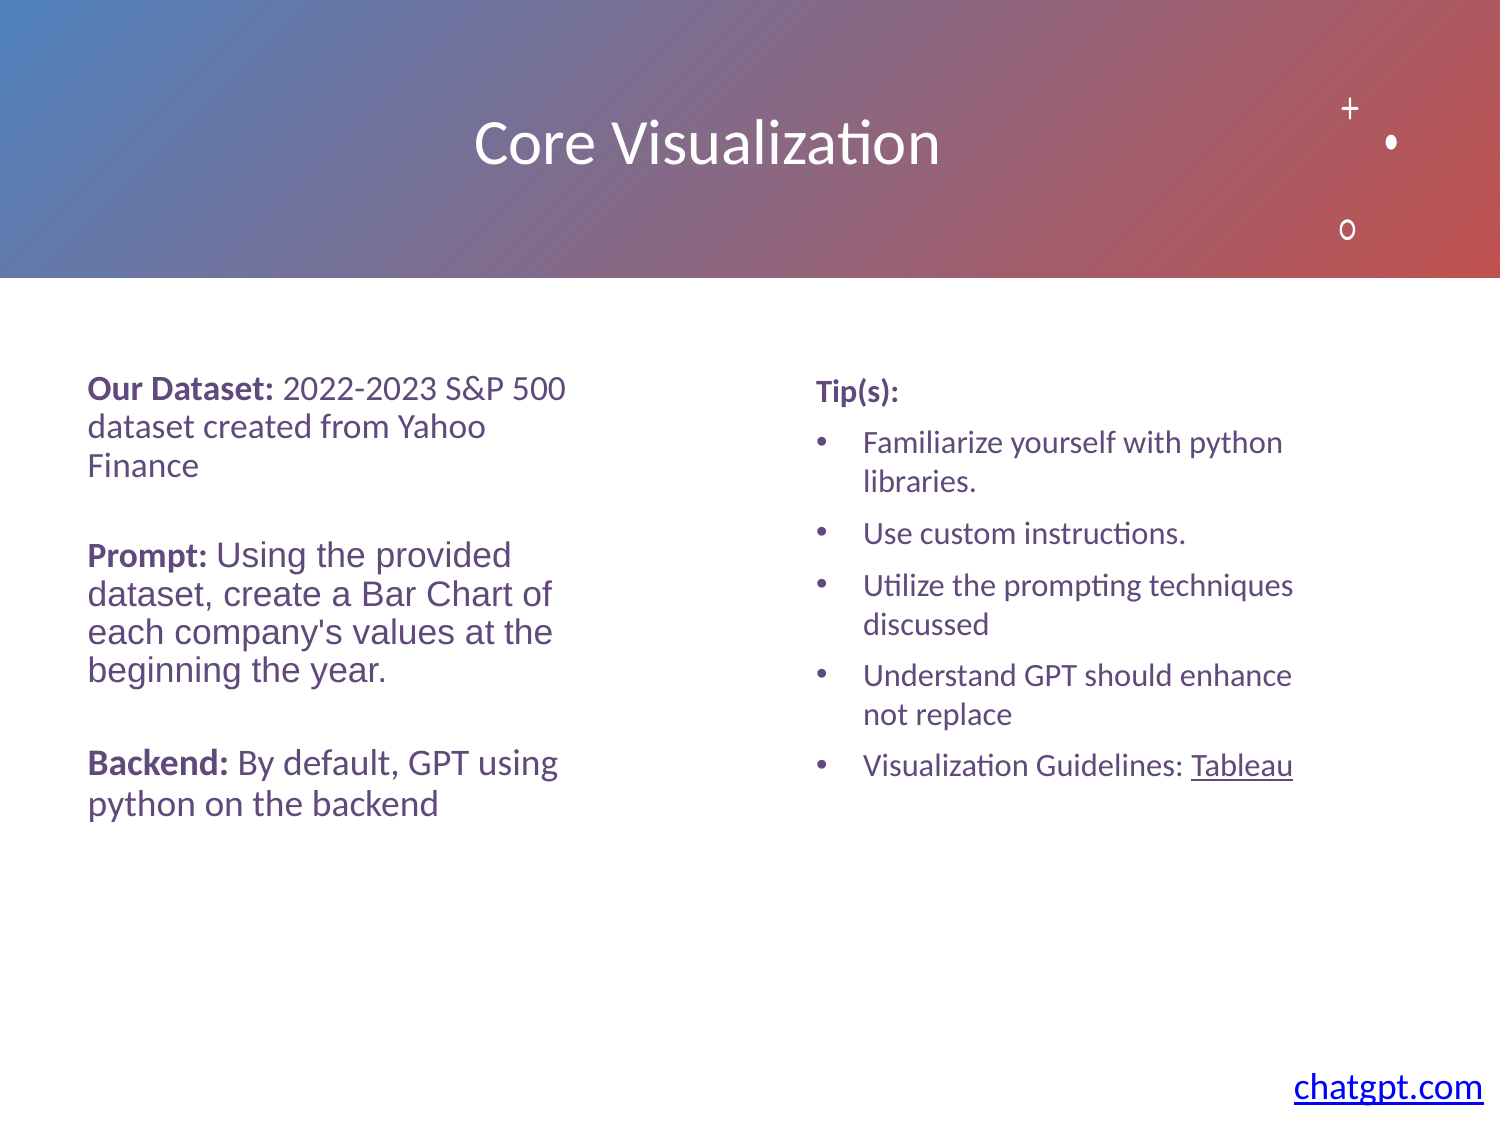

# Core Visualization

Our Dataset: 2022-2023 S&P 500 dataset created from Yahoo Finance

Prompt: Using the provided dataset, create a Bar Chart of each company's values at the beginning the year.

Backend: By default, GPT using python on the backend

Tip(s):
Familiarize yourself with python libraries.
Use custom instructions.
Utilize the prompting techniques discussed
Understand GPT should enhance not replace
Visualization Guidelines: Tableau

chatgpt.com